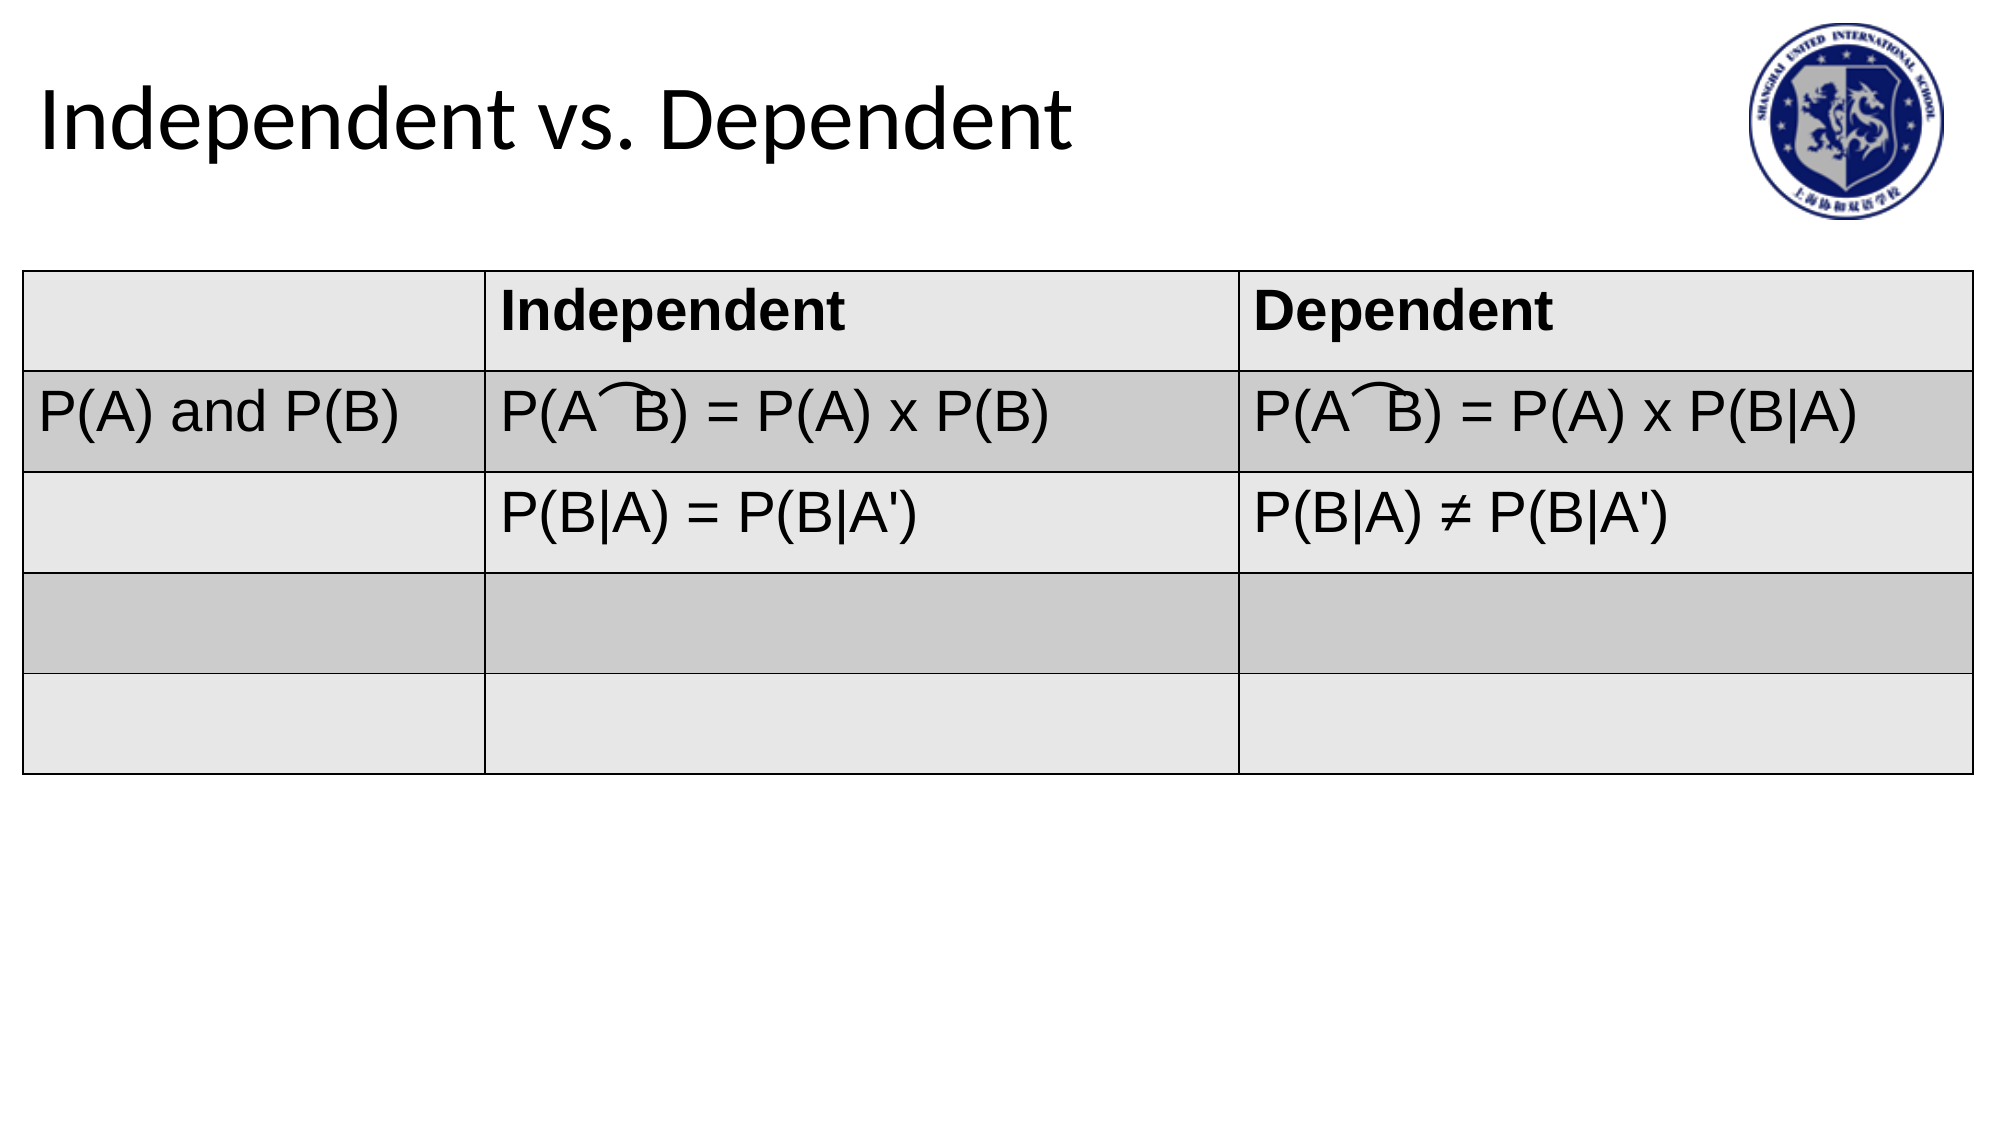

# Independent vs. Dependent
|  | Independent | Dependent |
| --- | --- | --- |
| P(A) and P(B) | P(A⌒B) = P(A) x P(B) | P(A⌒B) = P(A) x P(B|A) |
|  | P(B|A) = P(B|A') | P(B|A) ≠ P(B|A') |
|  |  |  |
|  |  |  |